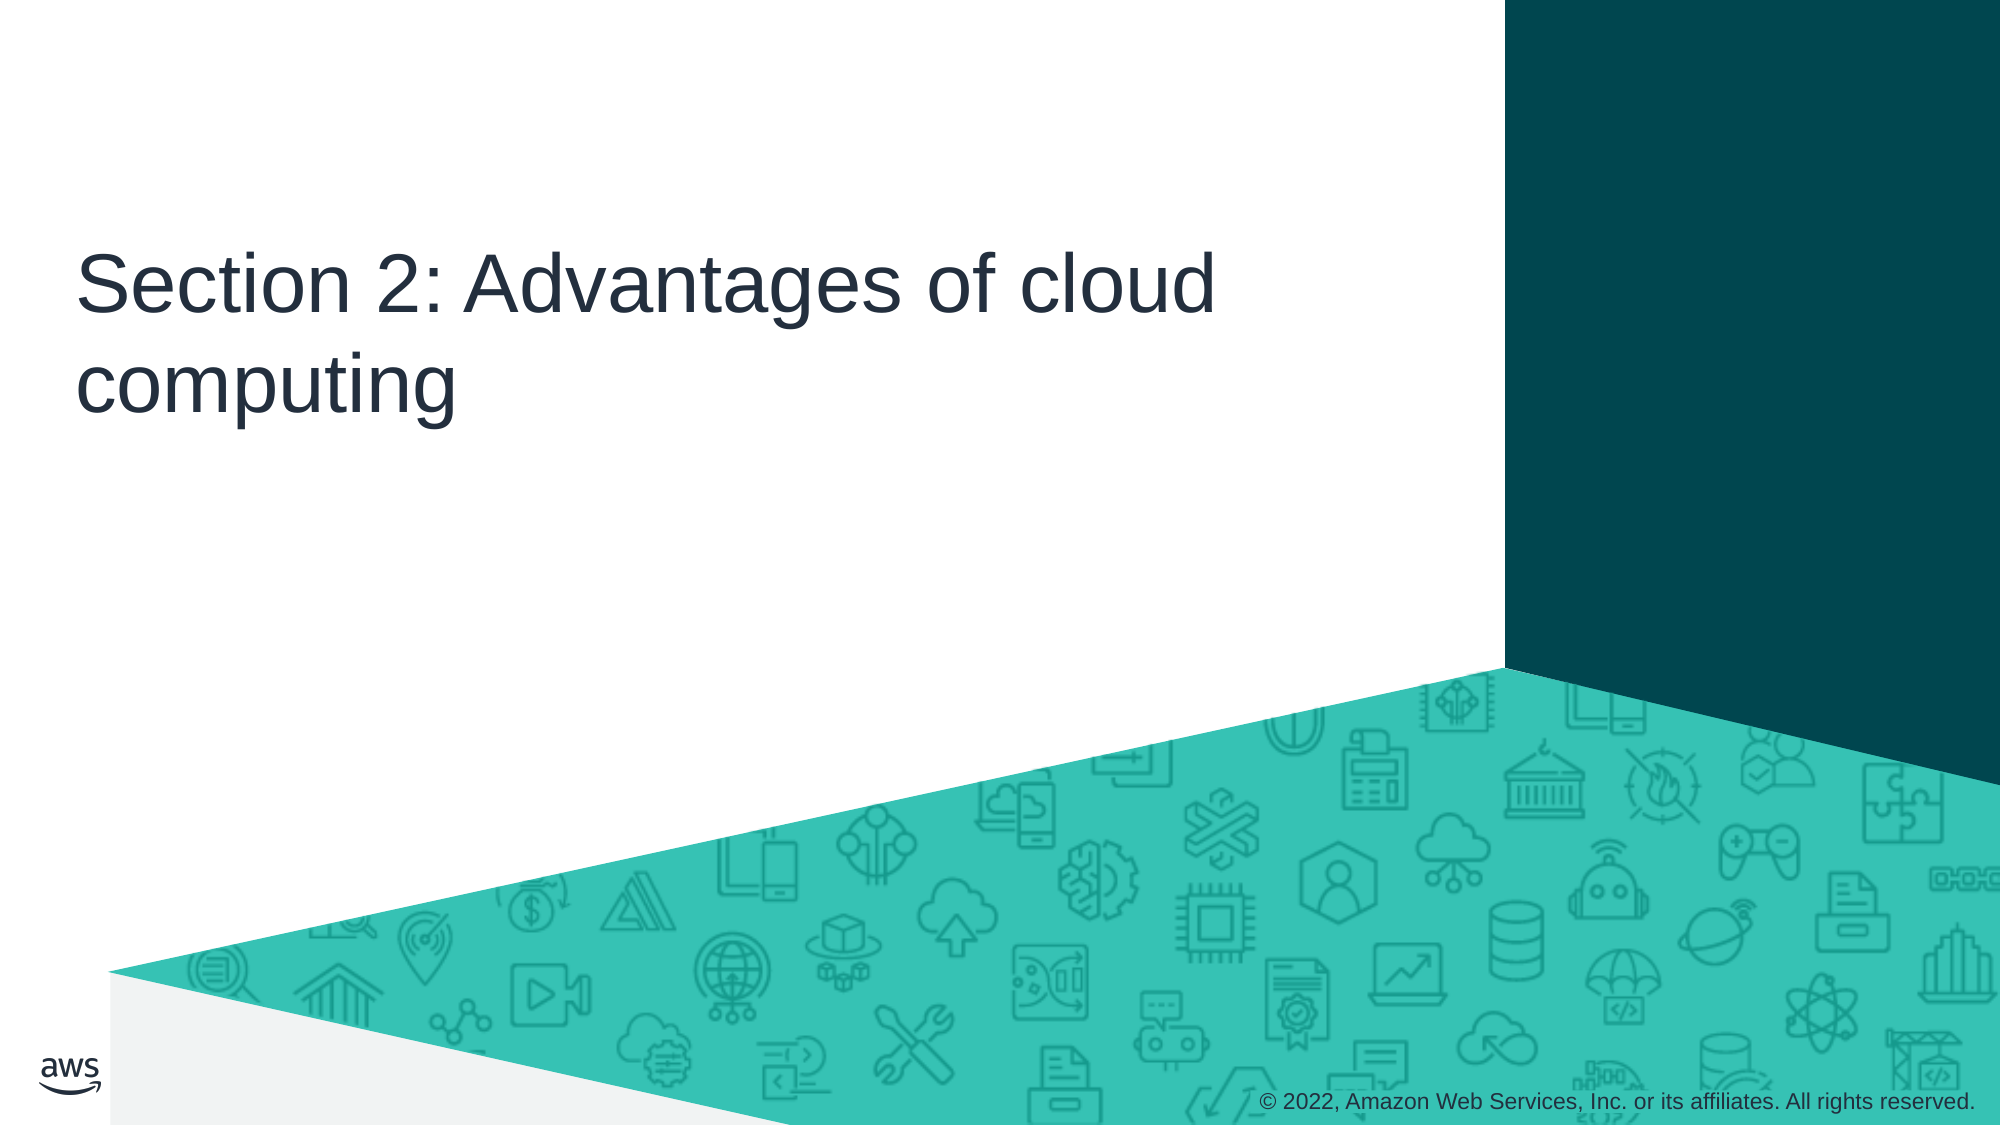

# Section 2: Advantages of cloud computing